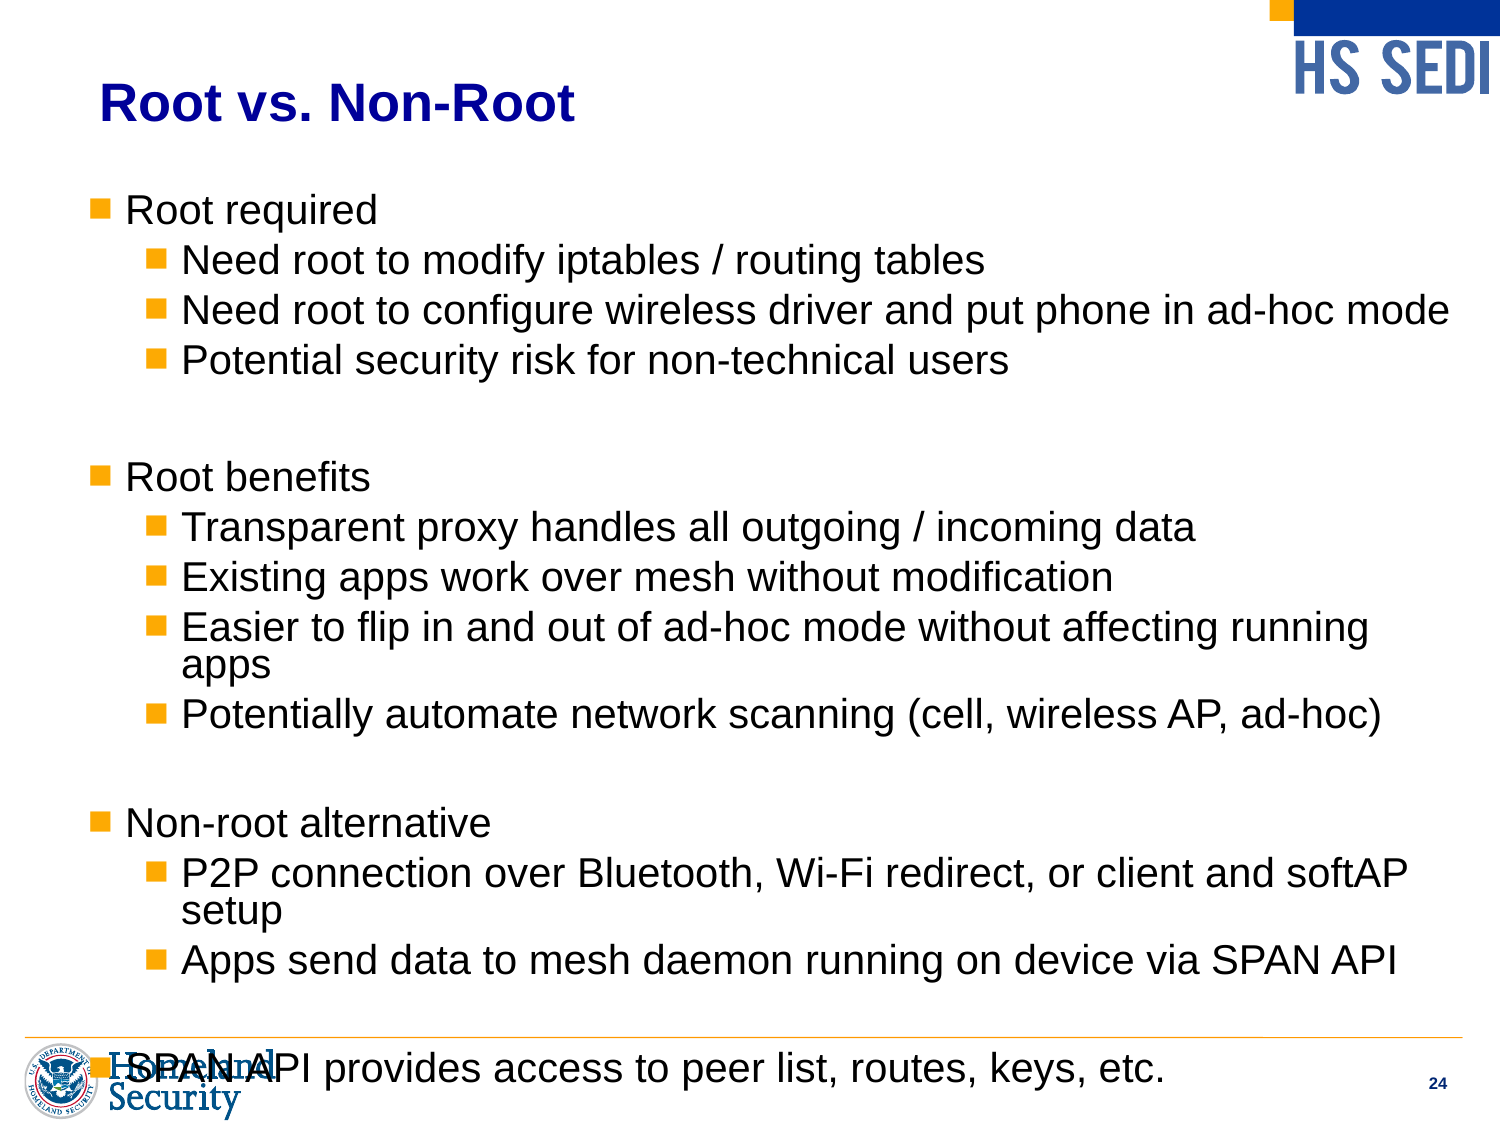

# Root vs. Non-Root
Root required
Need root to modify iptables / routing tables
Need root to configure wireless driver and put phone in ad-hoc mode
Potential security risk for non-technical users

Root benefits
Transparent proxy handles all outgoing / incoming data
Existing apps work over mesh without modification
Easier to flip in and out of ad-hoc mode without affecting running apps
Potentially automate network scanning (cell, wireless AP, ad-hoc)

Non-root alternative
P2P connection over Bluetooth, Wi-Fi redirect, or client and softAP setup
Apps send data to mesh daemon running on device via SPAN API

SPAN API provides access to peer list, routes, keys, etc.

24